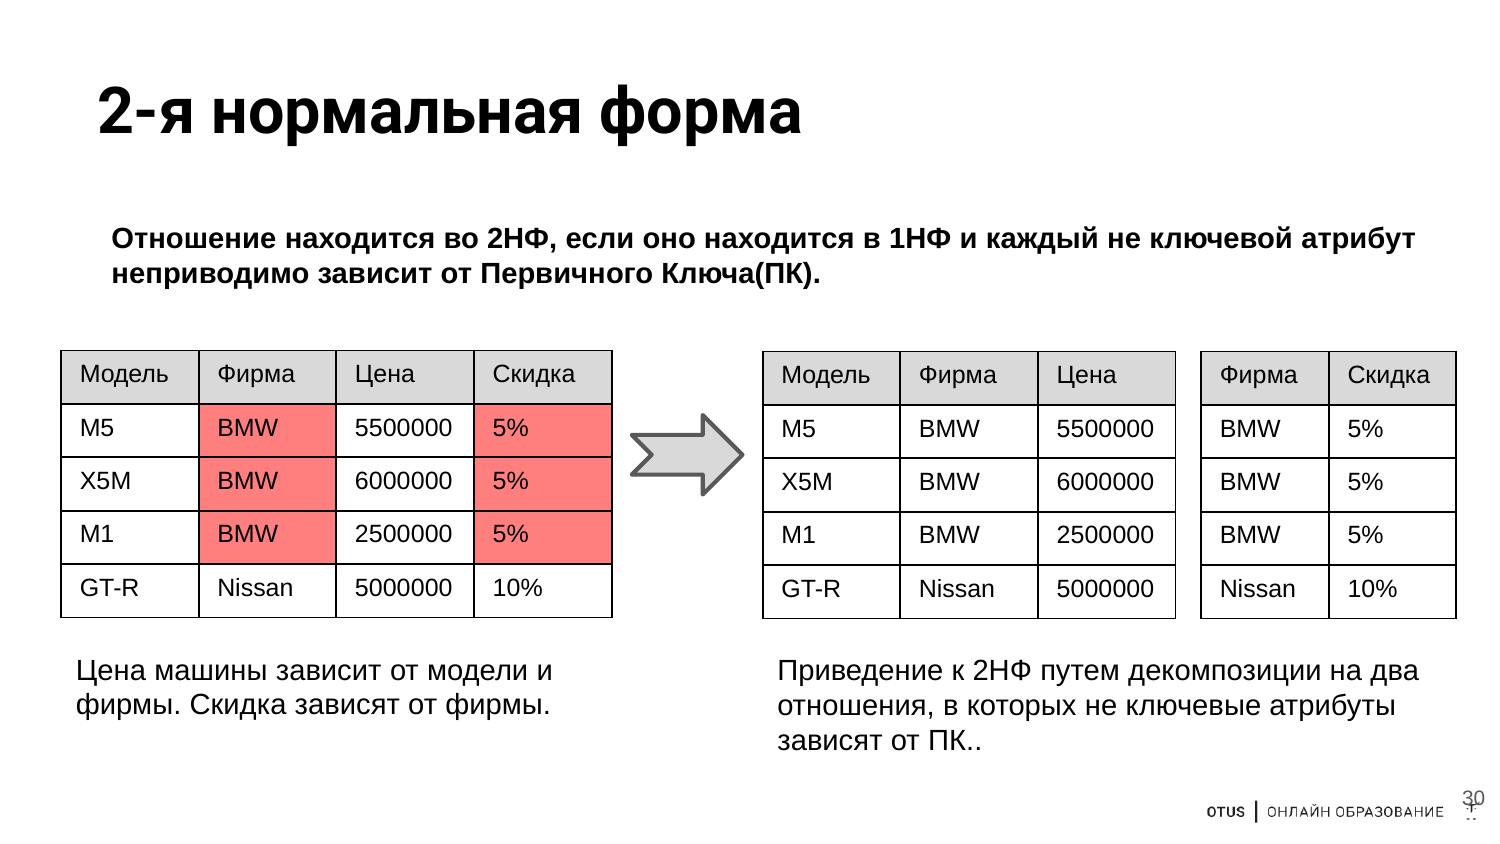

# 2-я нормальная форма
Отношение находится во 2НФ, если оно находится в 1НФ и каждый не ключевой атрибут неприводимо зависит от Первичного Ключа(ПК).
| Модель | Фирма | Цена | Скидка |
| --- | --- | --- | --- |
| M5 | BMW | 5500000 | 5% |
| X5M | BMW | 6000000 | 5% |
| M1 | BMW | 2500000 | 5% |
| GT-R | Nissan | 5000000 | 10% |
| Модель | Фирма | Цена |
| --- | --- | --- |
| M5 | BMW | 5500000 |
| X5M | BMW | 6000000 |
| M1 | BMW | 2500000 |
| GT-R | Nissan | 5000000 |
| Фирма | Скидка |
| --- | --- |
| BMW | 5% |
| BMW | 5% |
| BMW | 5% |
| Nissan | 10% |

Цена машины зависит от модели и фирмы. Скидка зависят от фирмы.
Приведение к 2НФ путем декомпозиции на два отношения, в которых не ключевые атрибуты зависят от ПК..
30